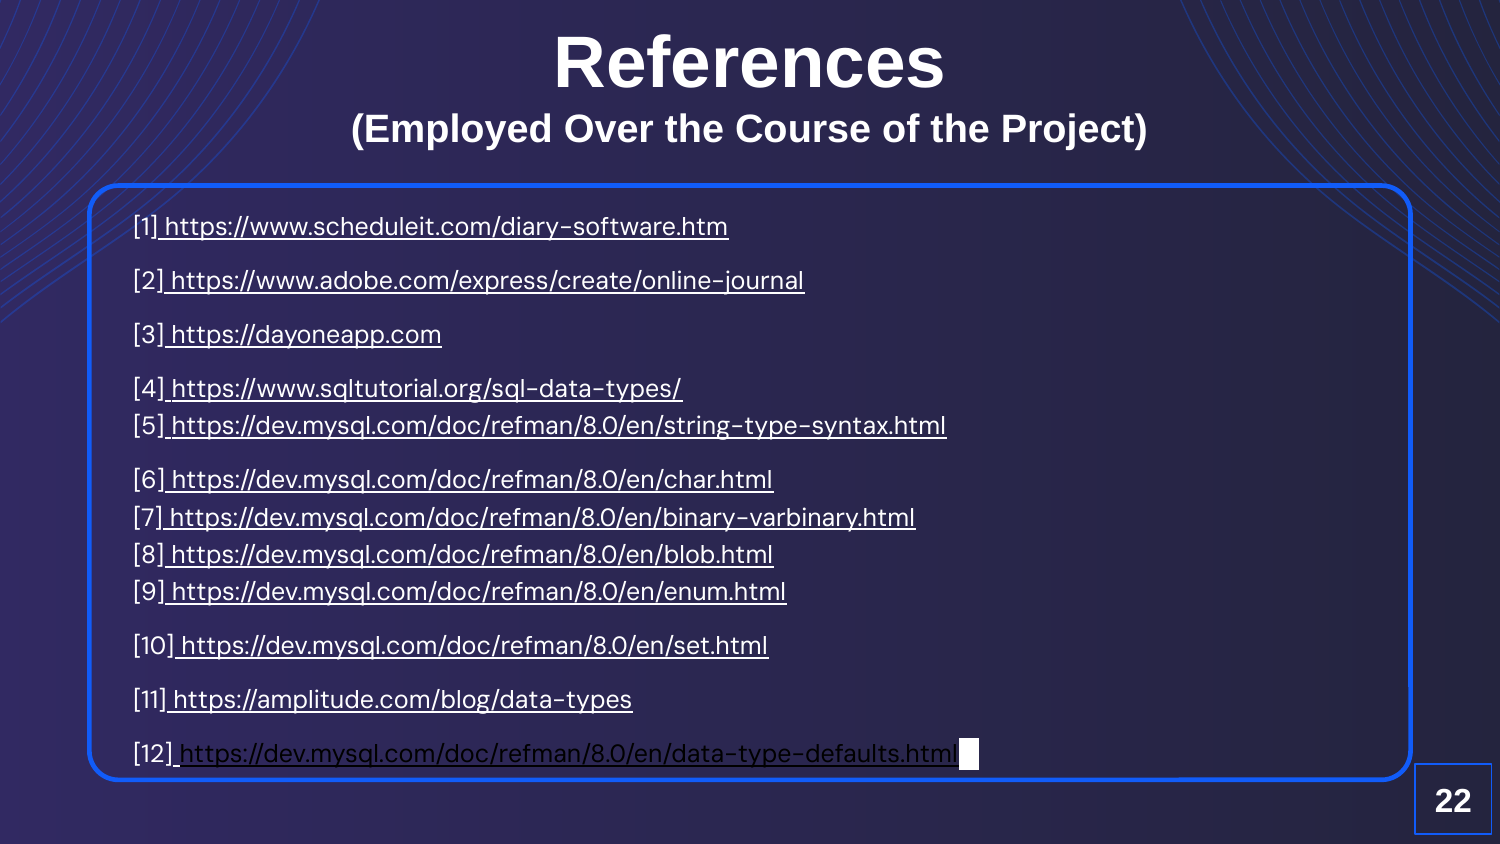

# References
(Employed Over the Course of the Project)
[1] https://www.scheduleit.com/diary-software.htm
[2] https://www.adobe.com/express/create/online-journal
[3] https://dayoneapp.com
[4] https://www.sqltutorial.org/sql-data-types/
[5] https://dev.mysql.com/doc/refman/8.0/en/string-type-syntax.html
[6] https://dev.mysql.com/doc/refman/8.0/en/char.html
[7] https://dev.mysql.com/doc/refman/8.0/en/binary-varbinary.html
[8] https://dev.mysql.com/doc/refman/8.0/en/blob.html
[9] https://dev.mysql.com/doc/refman/8.0/en/enum.html
[10] https://dev.mysql.com/doc/refman/8.0/en/set.html
[11] https://amplitude.com/blog/data-types
[12] https://dev.mysql.com/doc/refman/8.0/en/data-type-defaults.html
22